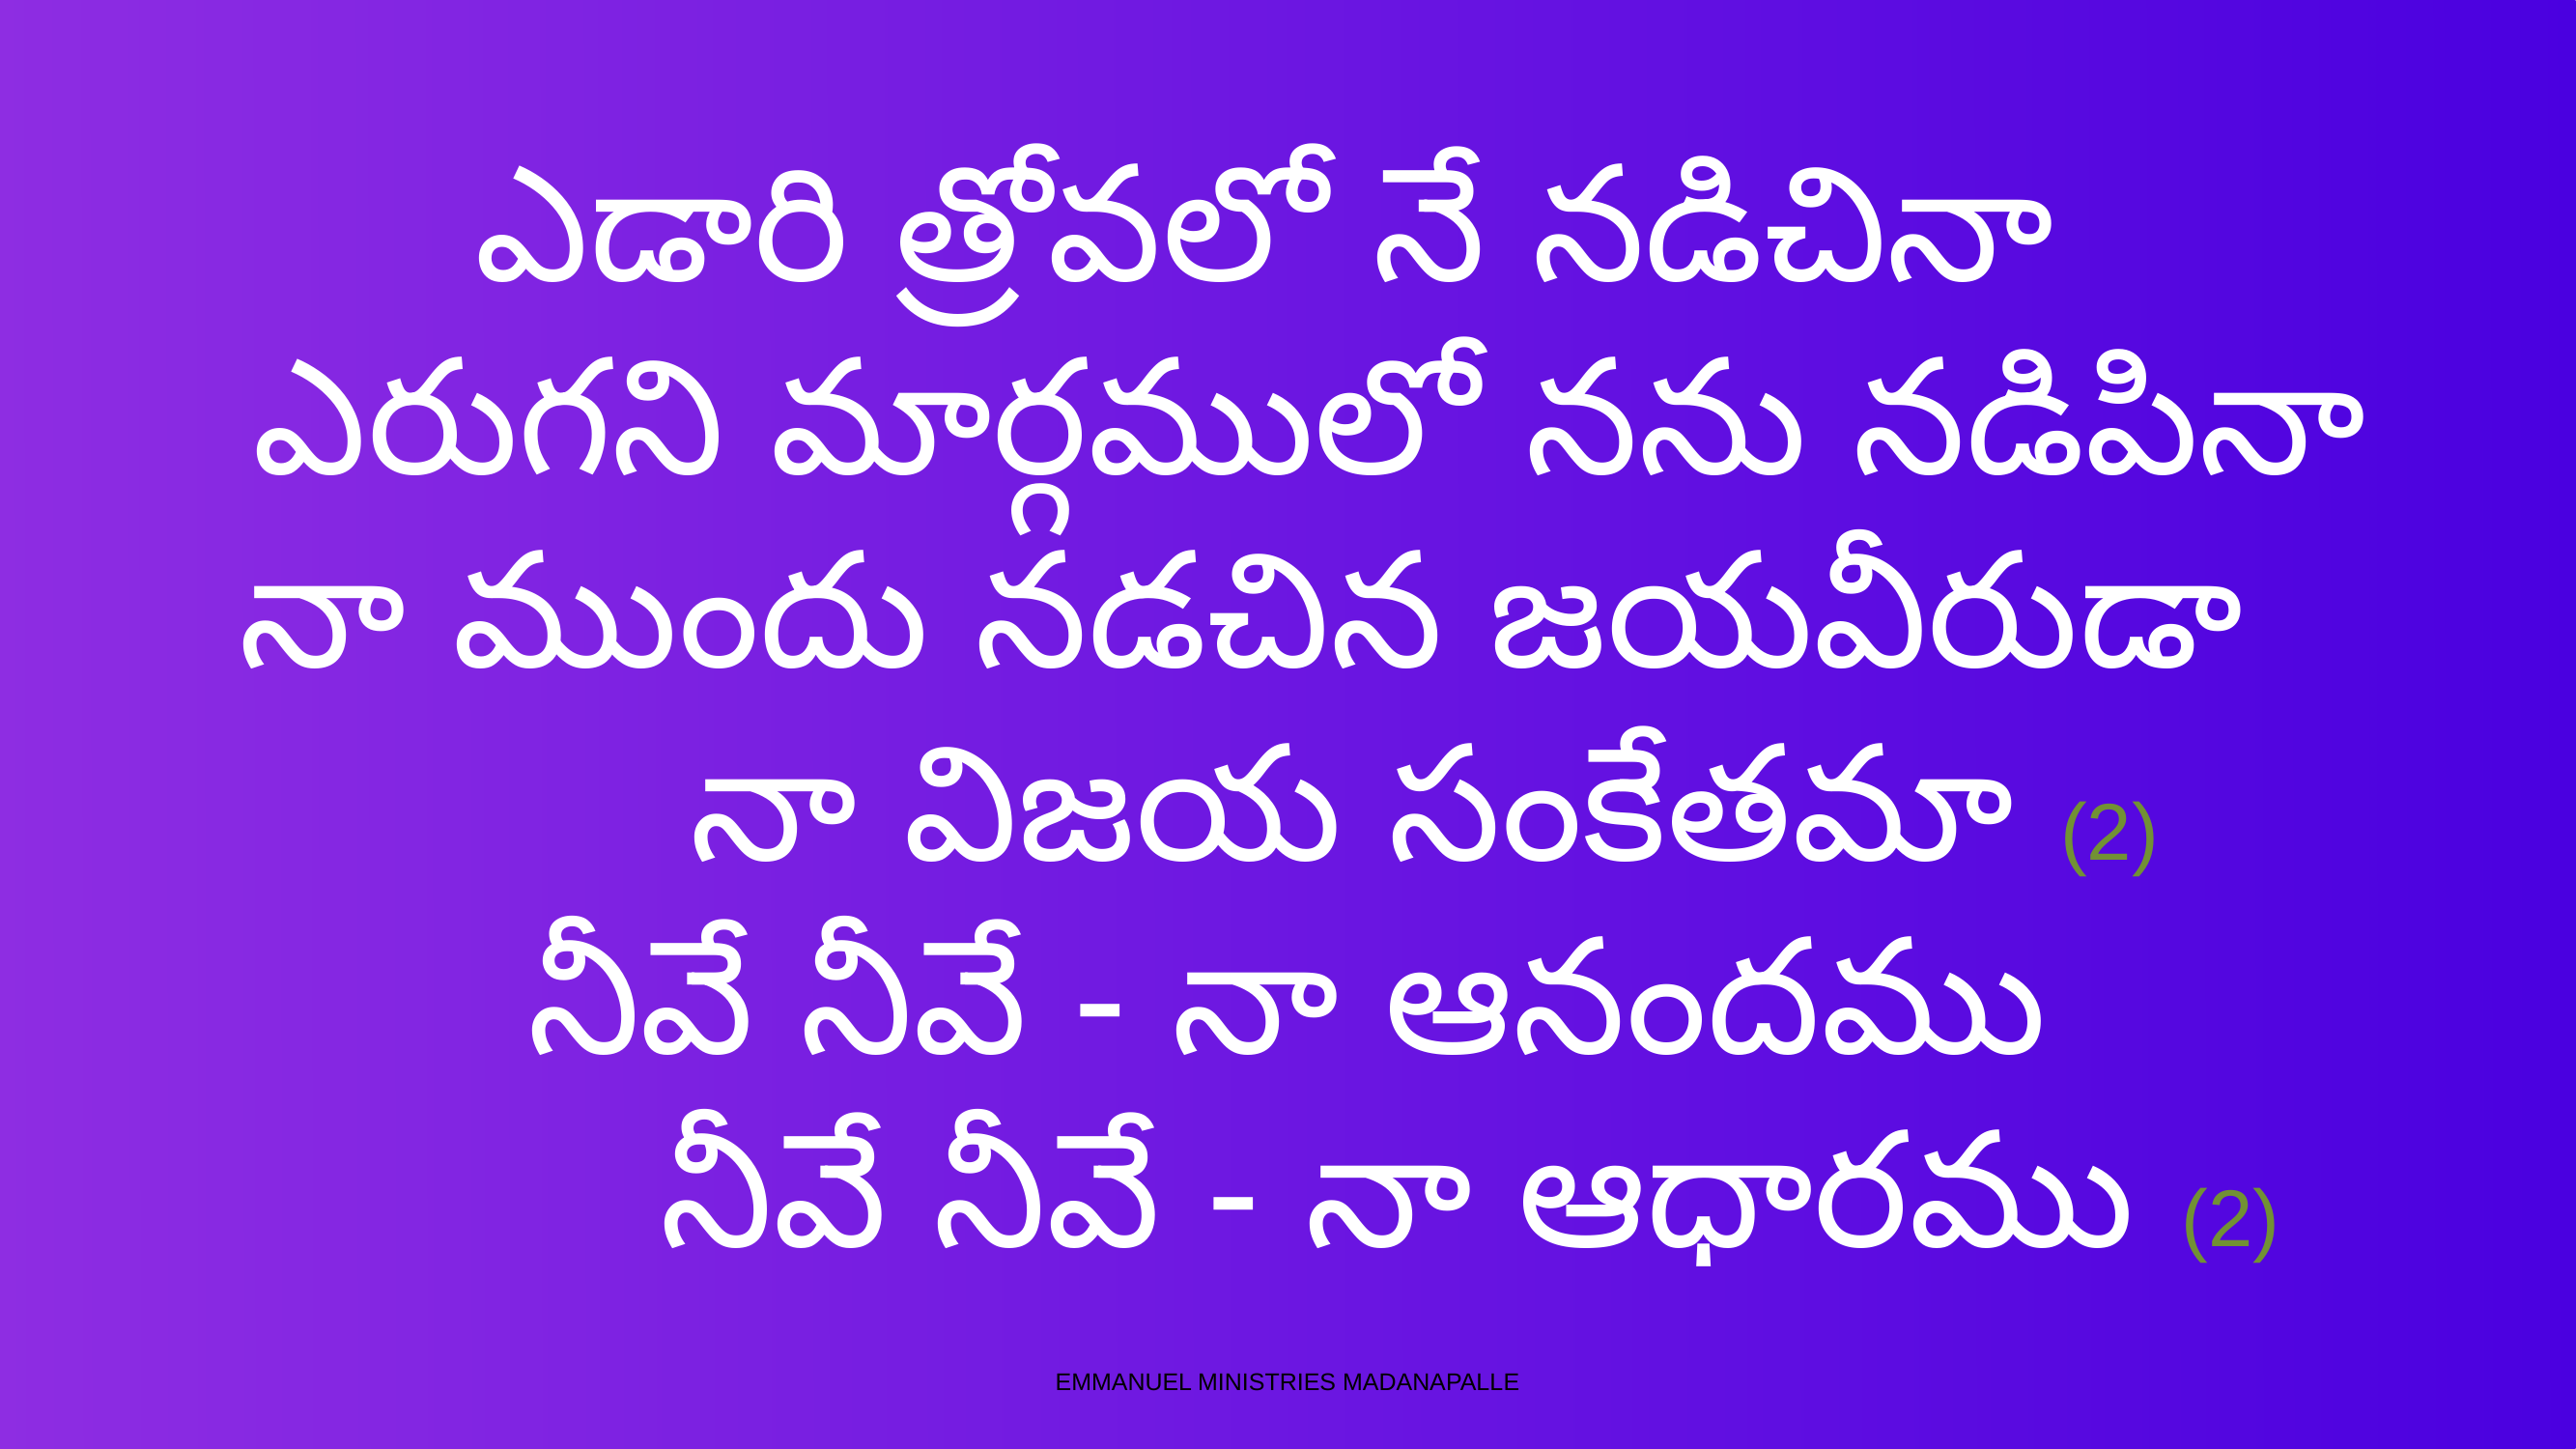

ఎడారి త్రోవలో నే నడిచినా
 ఎరుగని మార్గములో నను నడిపినా
నా ముందు నడచిన జయవీరుడా
      నా విజయ సంకేతమా (2)
నీవే నీవే - నా ఆనందము
        నీవే నీవే - నా ఆధారము (2)